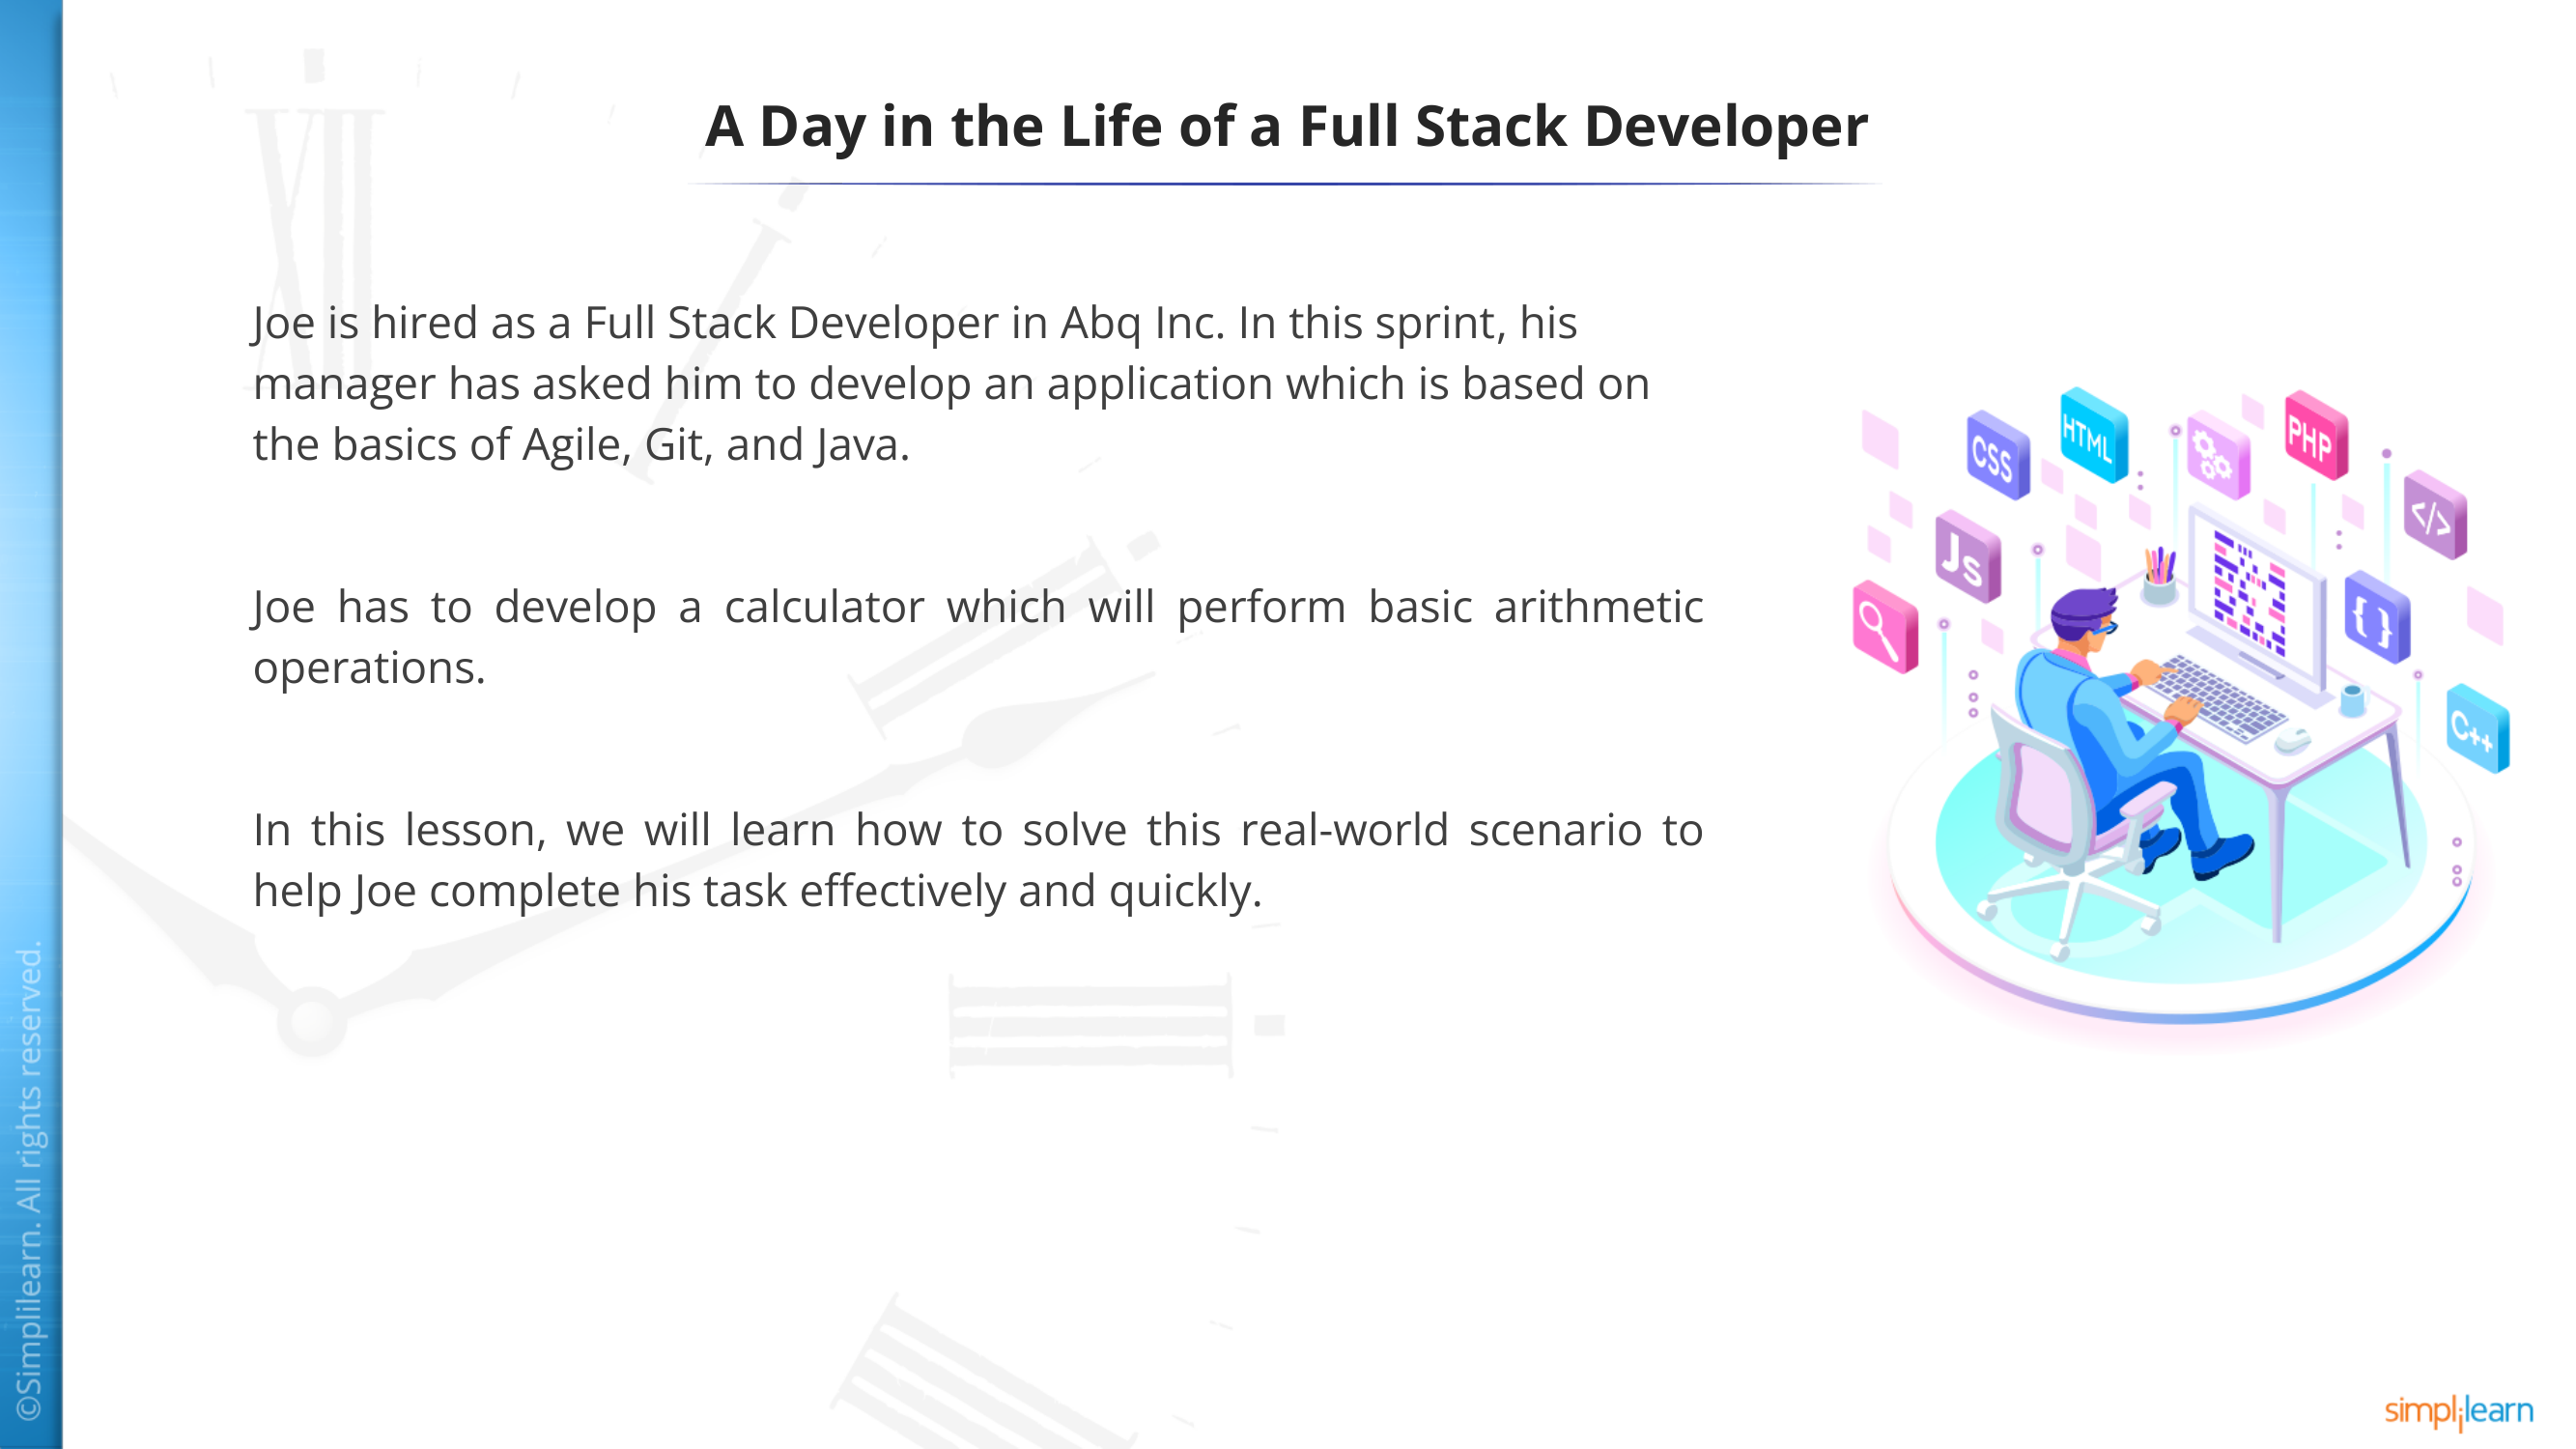

Joe is hired as a Full Stack Developer in Abq Inc. In this sprint, his manager has asked him to develop an application which is based on the basics of Agile, Git, and Java.

Joe has to develop a calculator which will perform basic arithmetic operations.

In this lesson, we will learn how to solve this real-world scenario to help Joe complete his task effectively and quickly.